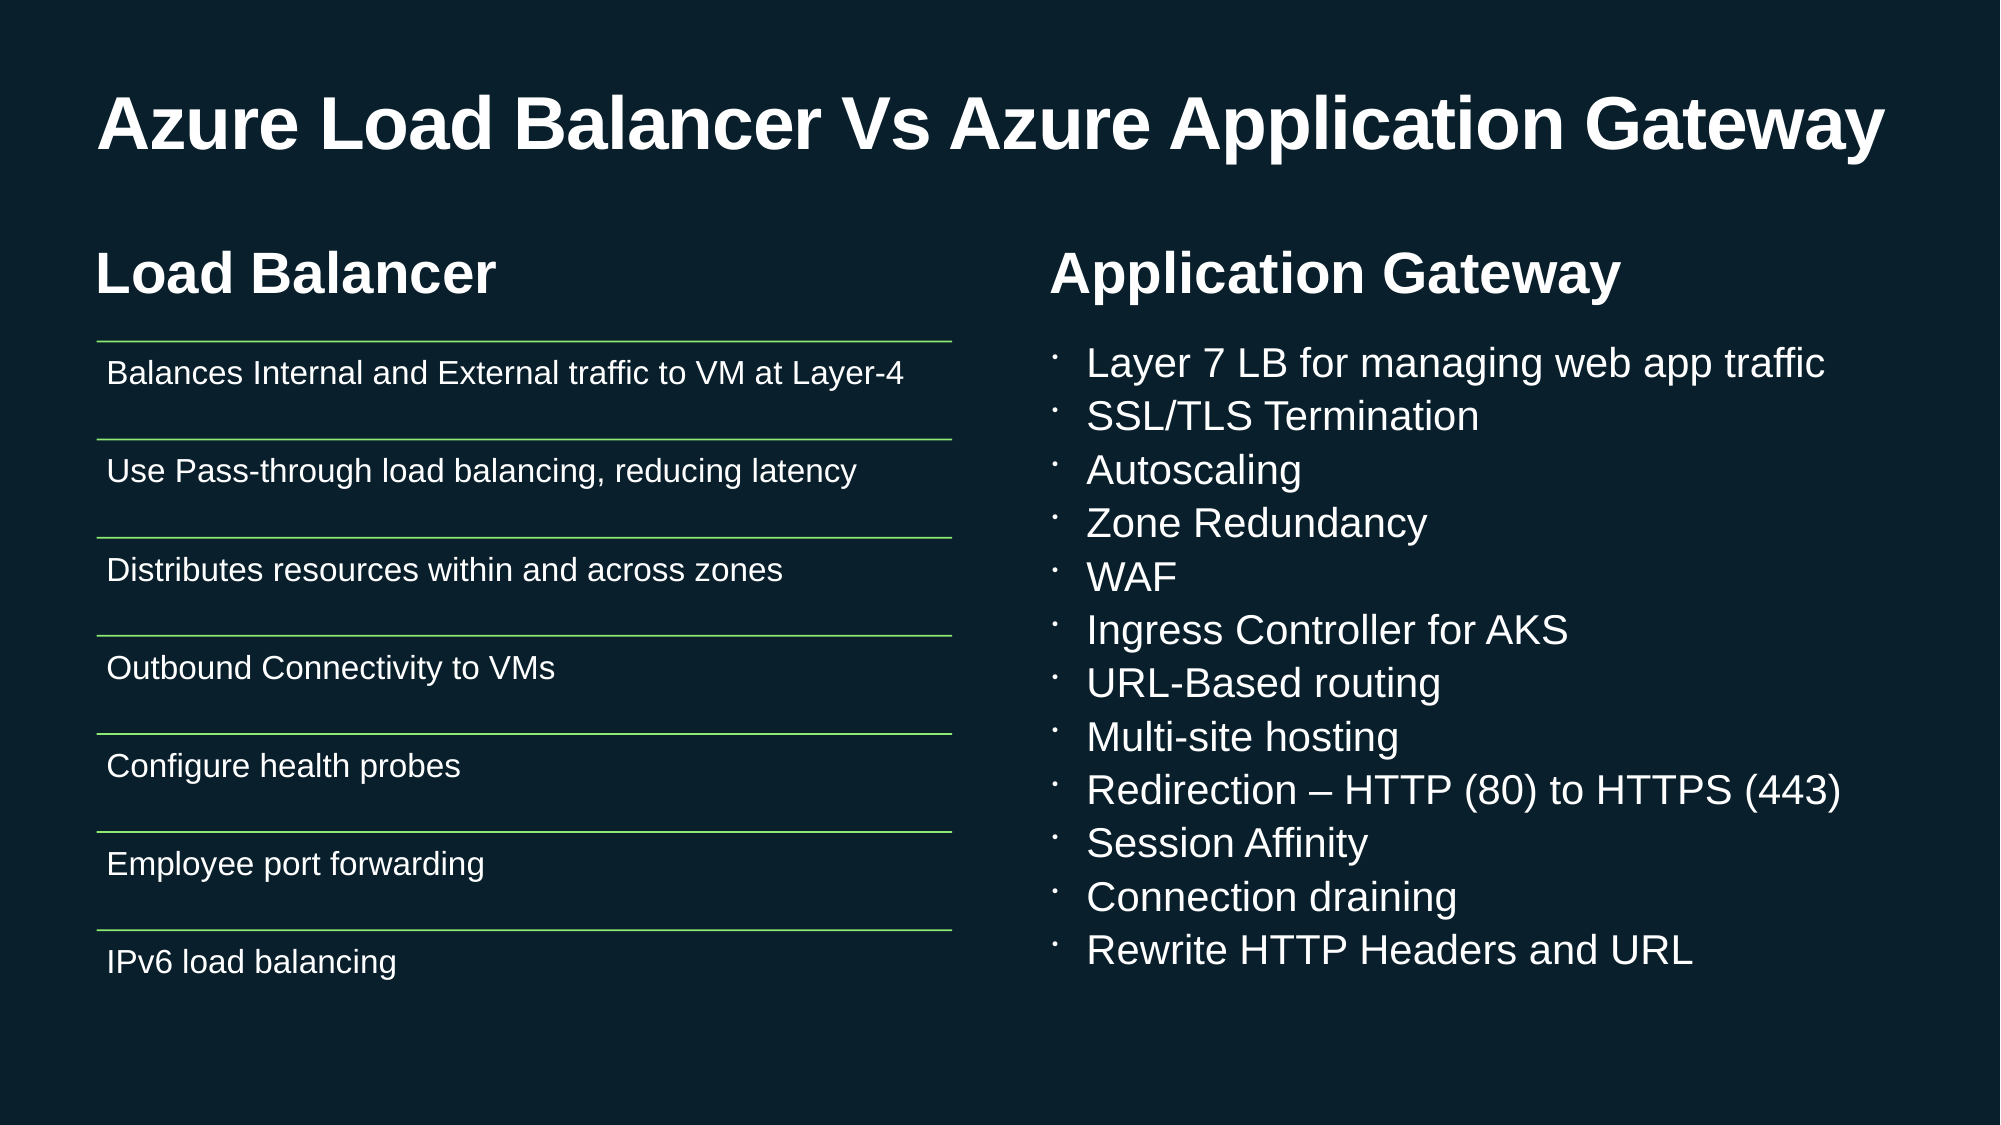

# Azure Load Balancer Vs Azure Application Gateway
Load Balancer
Application Gateway
Balances Internal and External traffic to VM at Layer-4
Use Pass-through load balancing, reducing latency
Distributes resources within and across zones
Outbound Connectivity to VMs
Configure health probes
Employee port forwarding
IPv6 load balancing
Layer 7 LB for managing web app traffic
SSL/TLS Termination
Autoscaling
Zone Redundancy
WAF
Ingress Controller for AKS
URL-Based routing
Multi-site hosting
Redirection – HTTP (80) to HTTPS (443)
Session Affinity
Connection draining
Rewrite HTTP Headers and URL